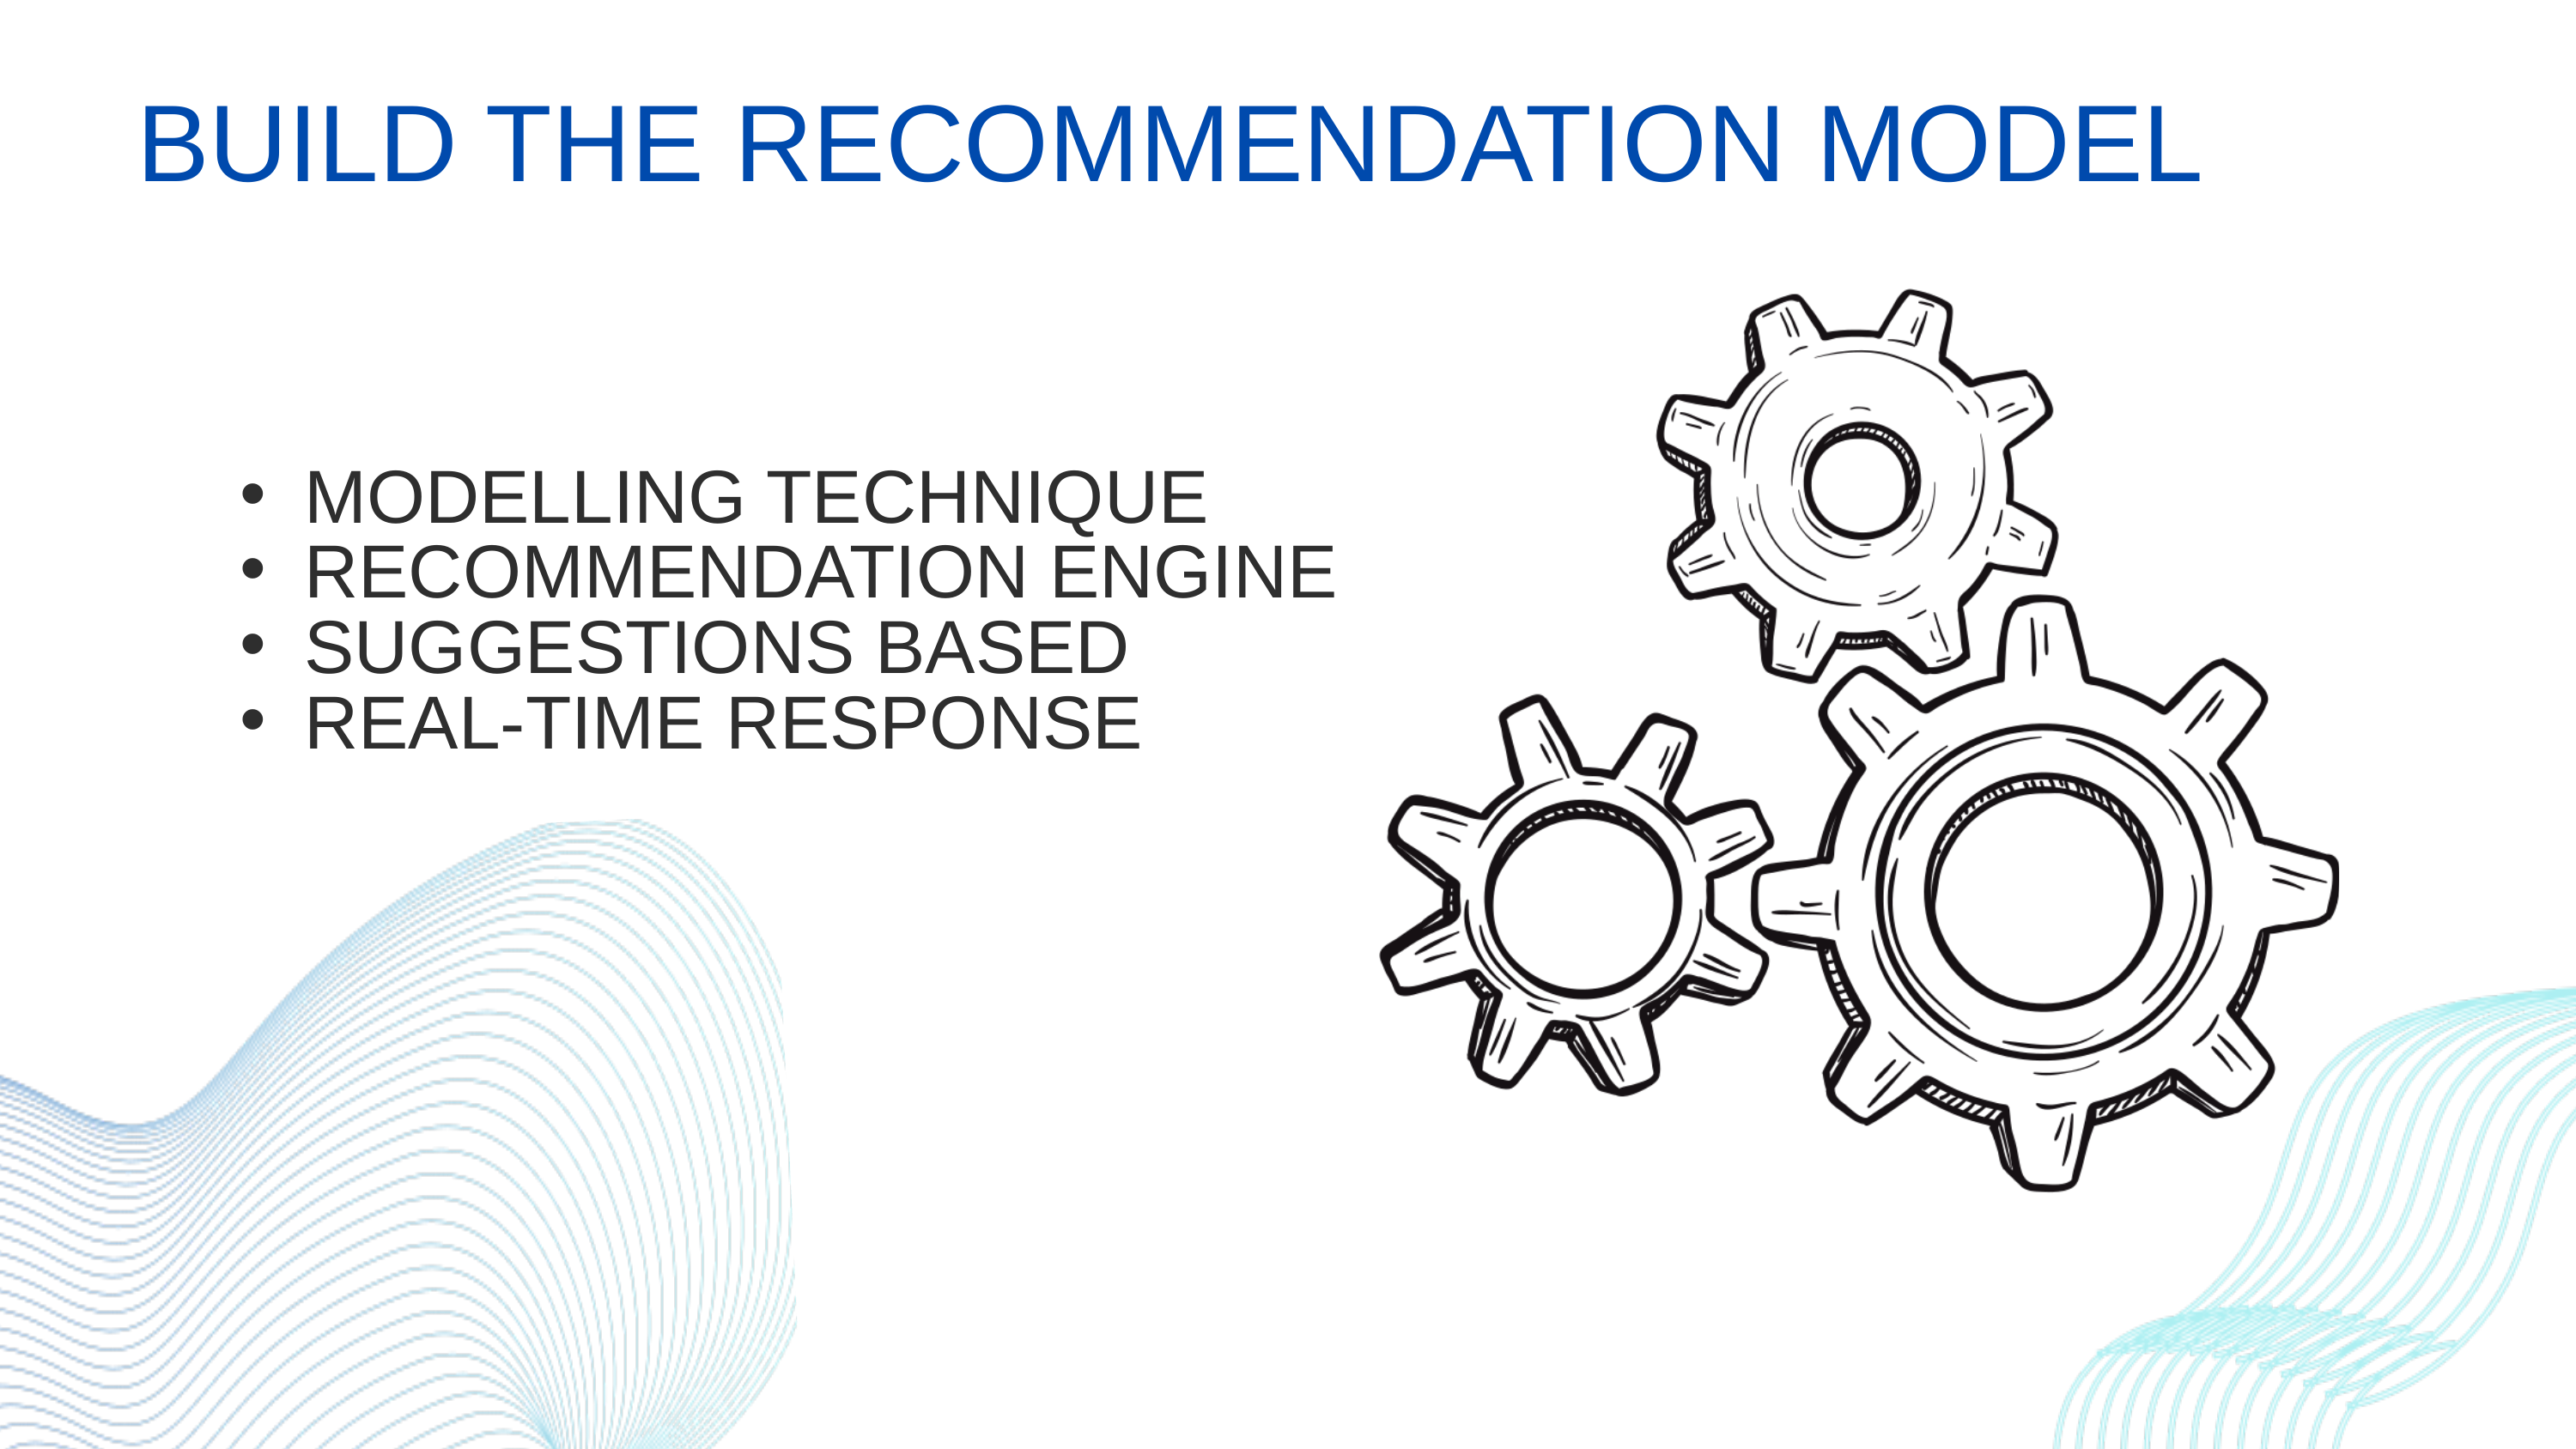

BUILD THE RECOMMENDATION MODEL

MODELLING TECHNIQUE
RECOMMENDATION ENGINE
SUGGESTIONS BASED
REAL-TIME RESPONSE